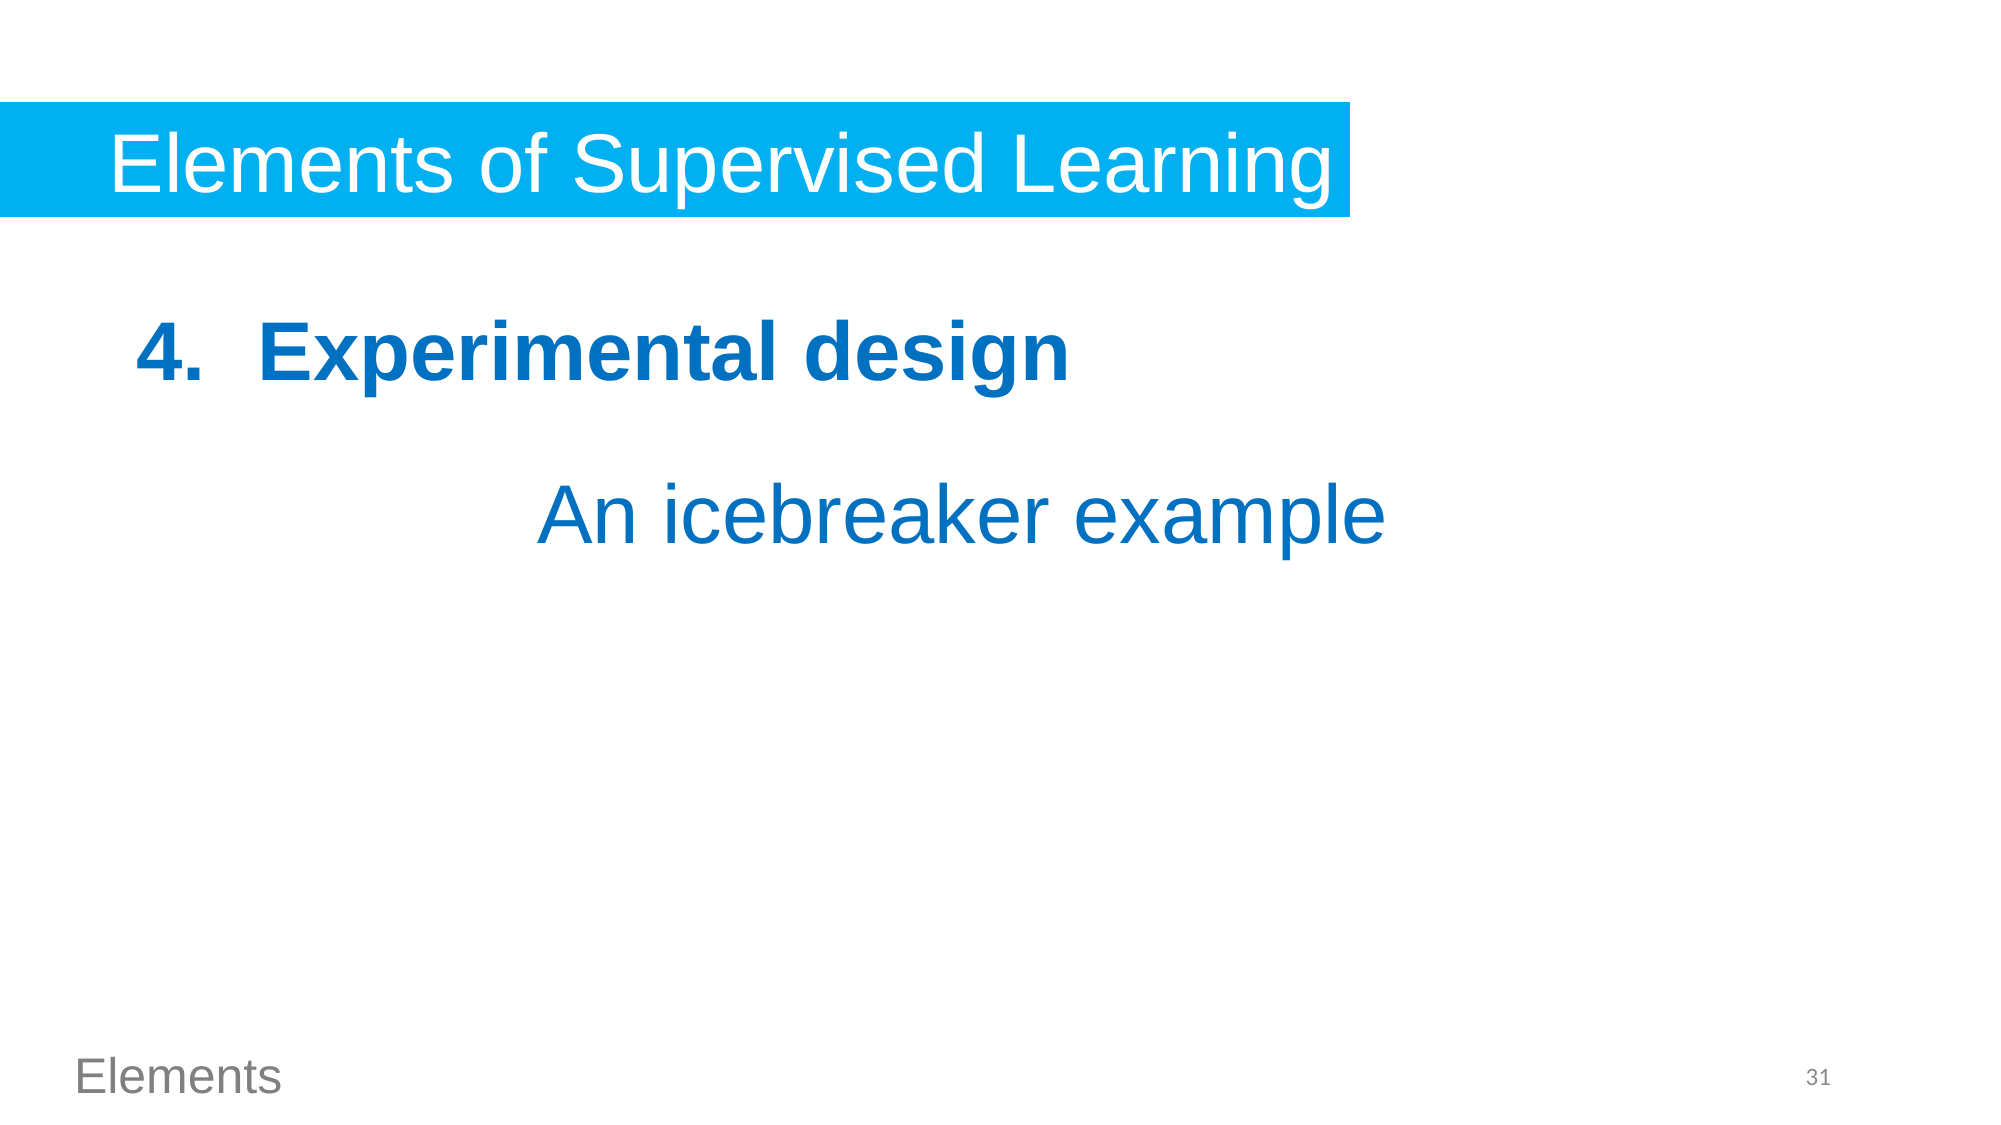

Elements of Supervised Learning
Experimental design
An icebreaker example
Elements
31